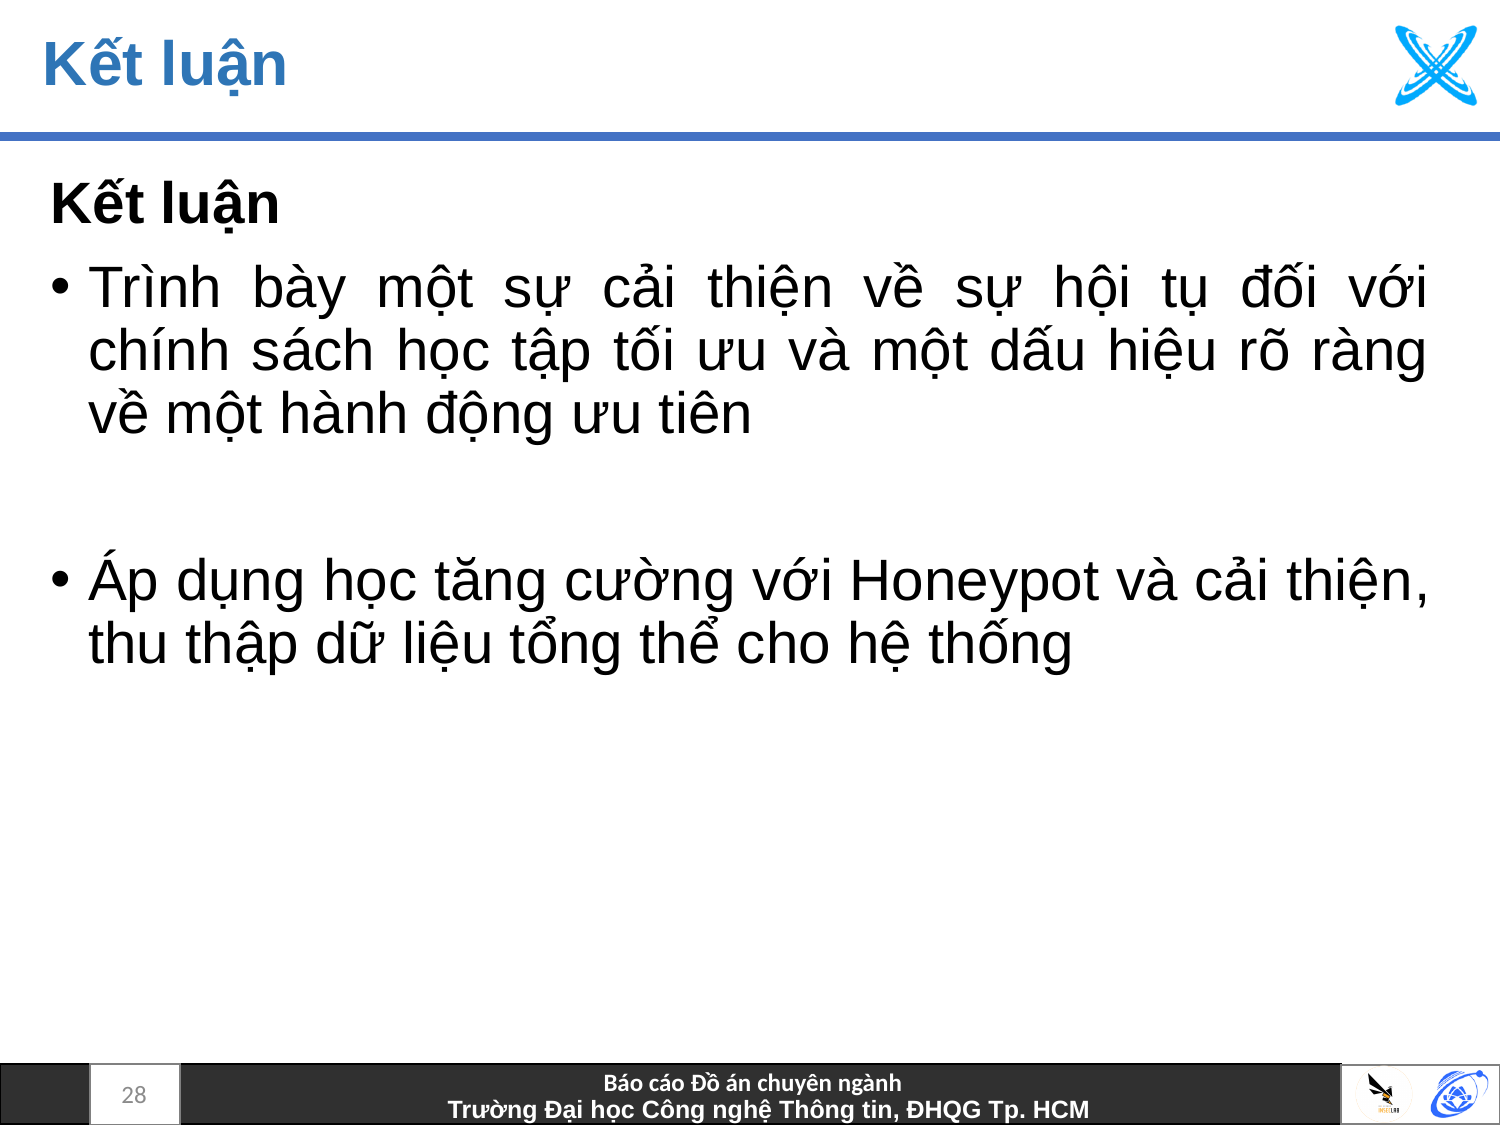

# Kết luận
Kết luận
Trình bày một sự cải thiện về sự hội tụ đối với chính sách học tập tối ưu và một dấu hiệu rõ ràng về một hành động ưu tiên

Áp dụng học tăng cường với Honeypot và cải thiện, thu thập dữ liệu tổng thể cho hệ thống
28
Báo cáo Đồ án chuyên ngành